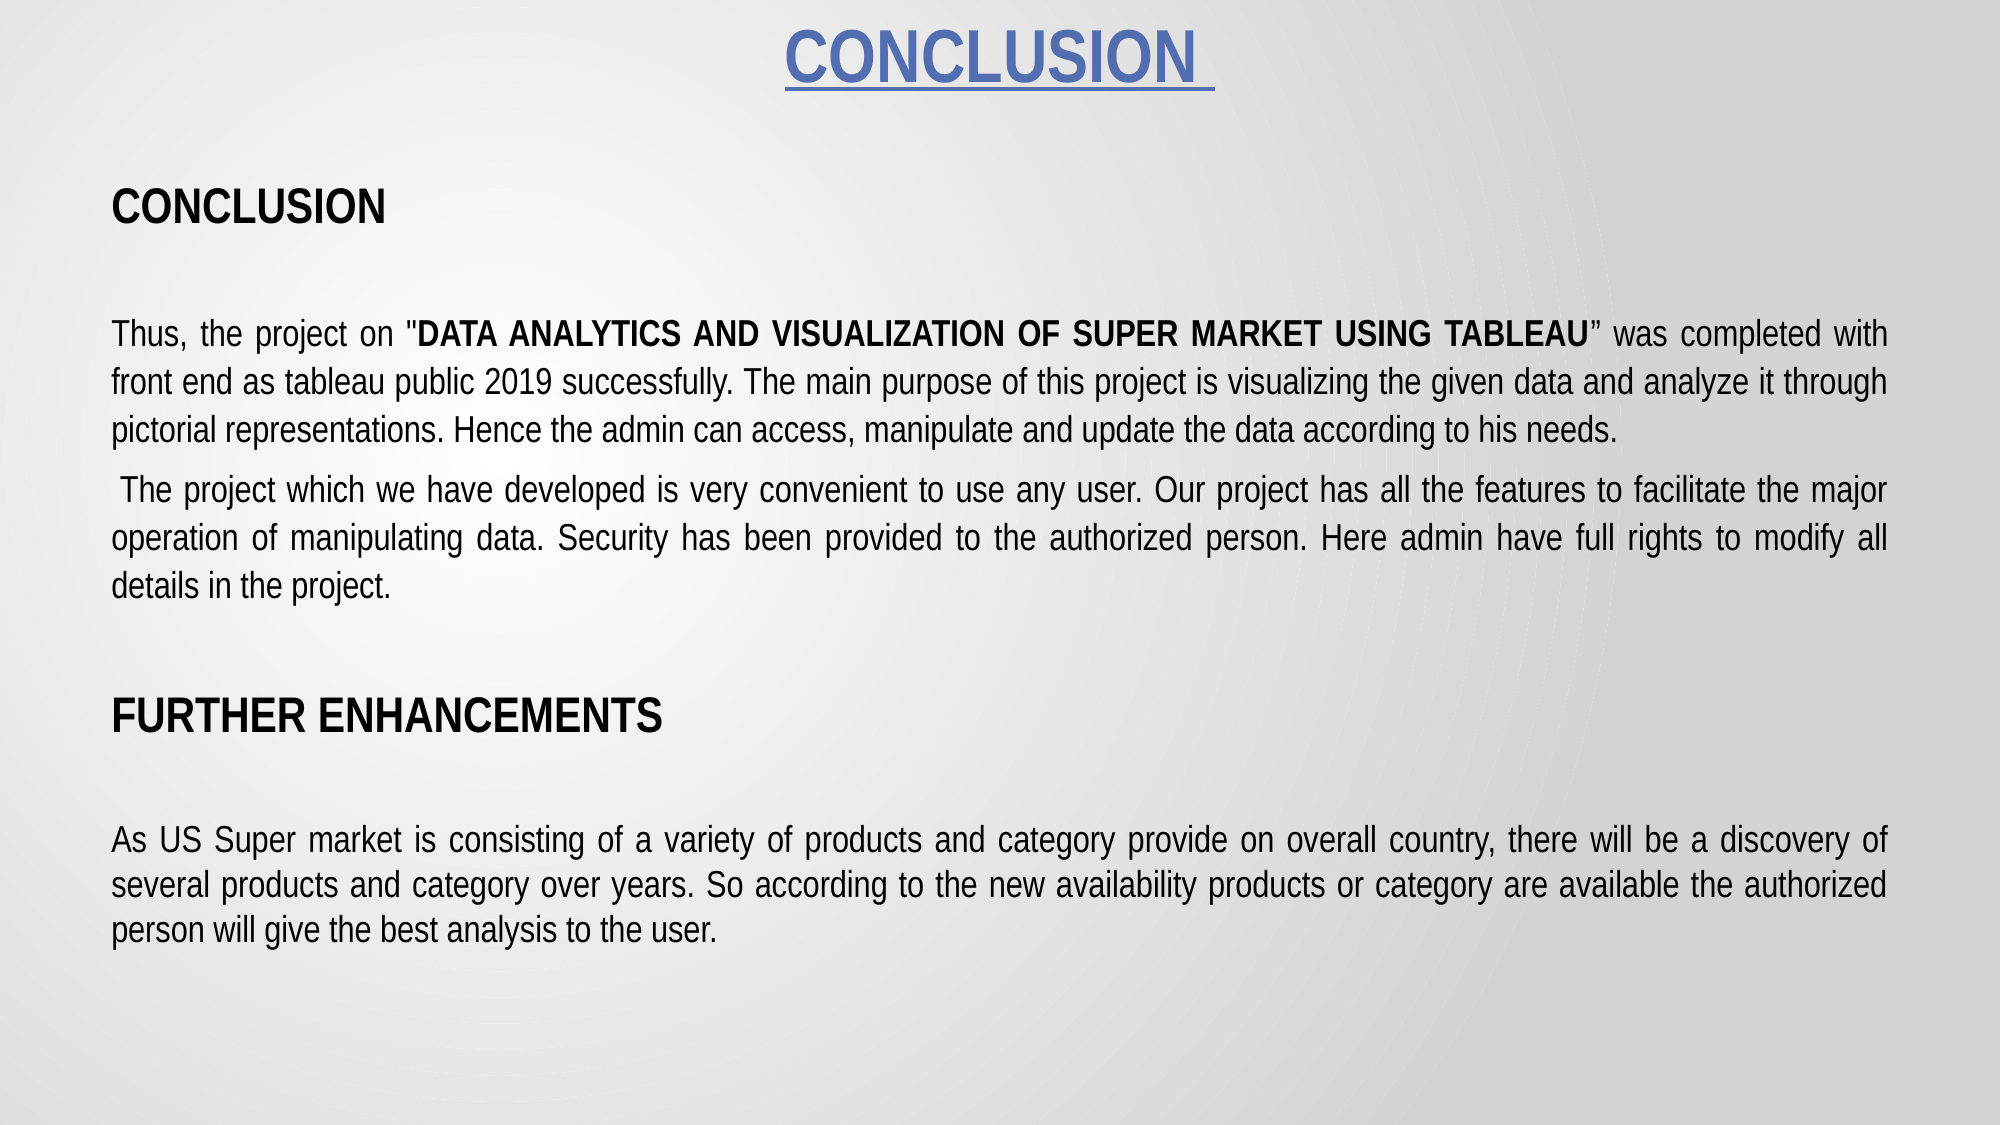

CONCLUSION
CONCLUSION

Thus, the project on "DATA ANALYTICS AND VISUALIZATION OF SUPER MARKET USING TABLEAU” was completed with front end as tableau public 2019 successfully. The main purpose of this project is visualizing the given data and analyze it through pictorial representations. Hence the admin can access, manipulate and update the data according to his needs.
 The project which we have developed is very convenient to use any user. Our project has all the features to facilitate the major operation of manipulating data. Security has been provided to the authorized person. Here admin have full rights to modify all details in the project.

FURTHER ENHANCEMENTS

As US Super market is consisting of a variety of products and category provide on overall country, there will be a discovery of several products and category over years. So according to the new availability products or category are available the authorized person will give the best analysis to the user.